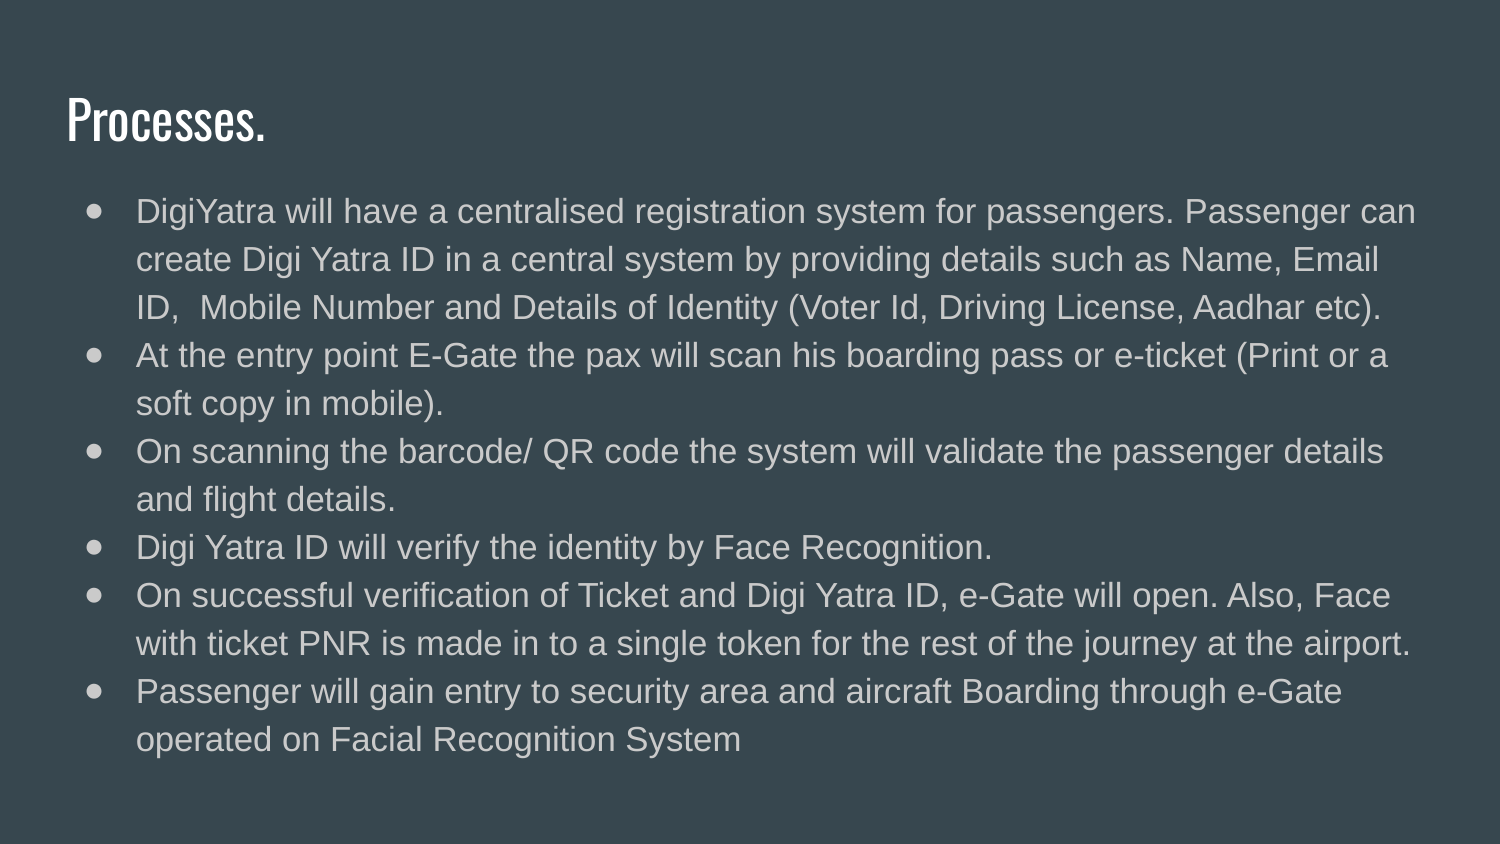

# Processes.
DigiYatra will have a centralised registration system for passengers. Passenger can create Digi Yatra ID in a central system by providing details such as Name, Email ID,  Mobile Number and Details of Identity (Voter Id, Driving License, Aadhar etc).
At the entry point E-Gate the pax will scan his boarding pass or e-ticket (Print or a soft copy in mobile).
On scanning the barcode/ QR code the system will validate the passenger details and flight details.
Digi Yatra ID will verify the identity by Face Recognition.
On successful verification of Ticket and Digi Yatra ID, e-Gate will open. Also, Face with ticket PNR is made in to a single token for the rest of the journey at the airport.
Passenger will gain entry to security area and aircraft Boarding through e-Gate operated on Facial Recognition System